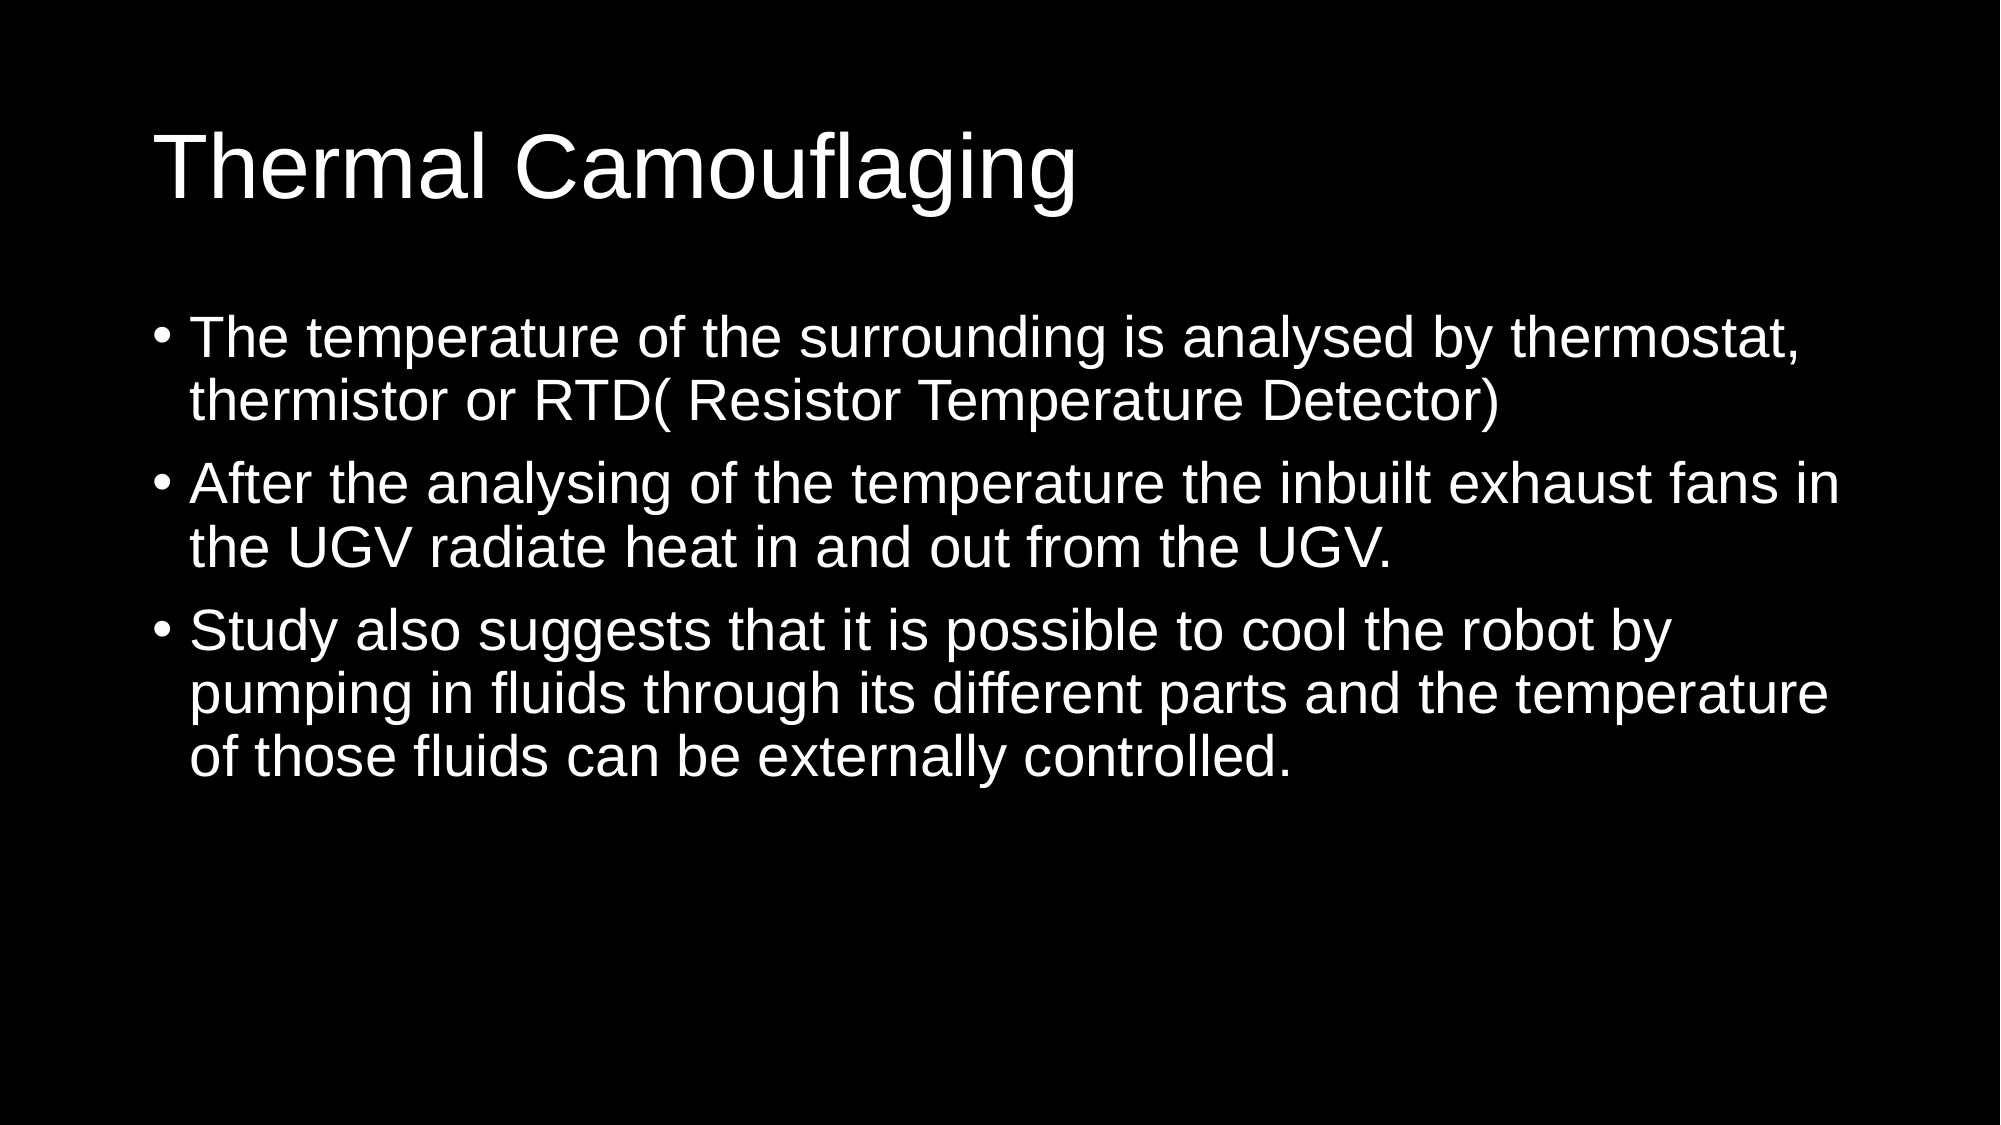

# Thermal Camouflaging
The temperature of the surrounding is analysed by thermostat, thermistor or RTD( Resistor Temperature Detector)
After the analysing of the temperature the inbuilt exhaust fans in the UGV radiate heat in and out from the UGV.
Study also suggests that it is possible to cool the robot by pumping in fluids through its different parts and the temperature of those fluids can be externally controlled.